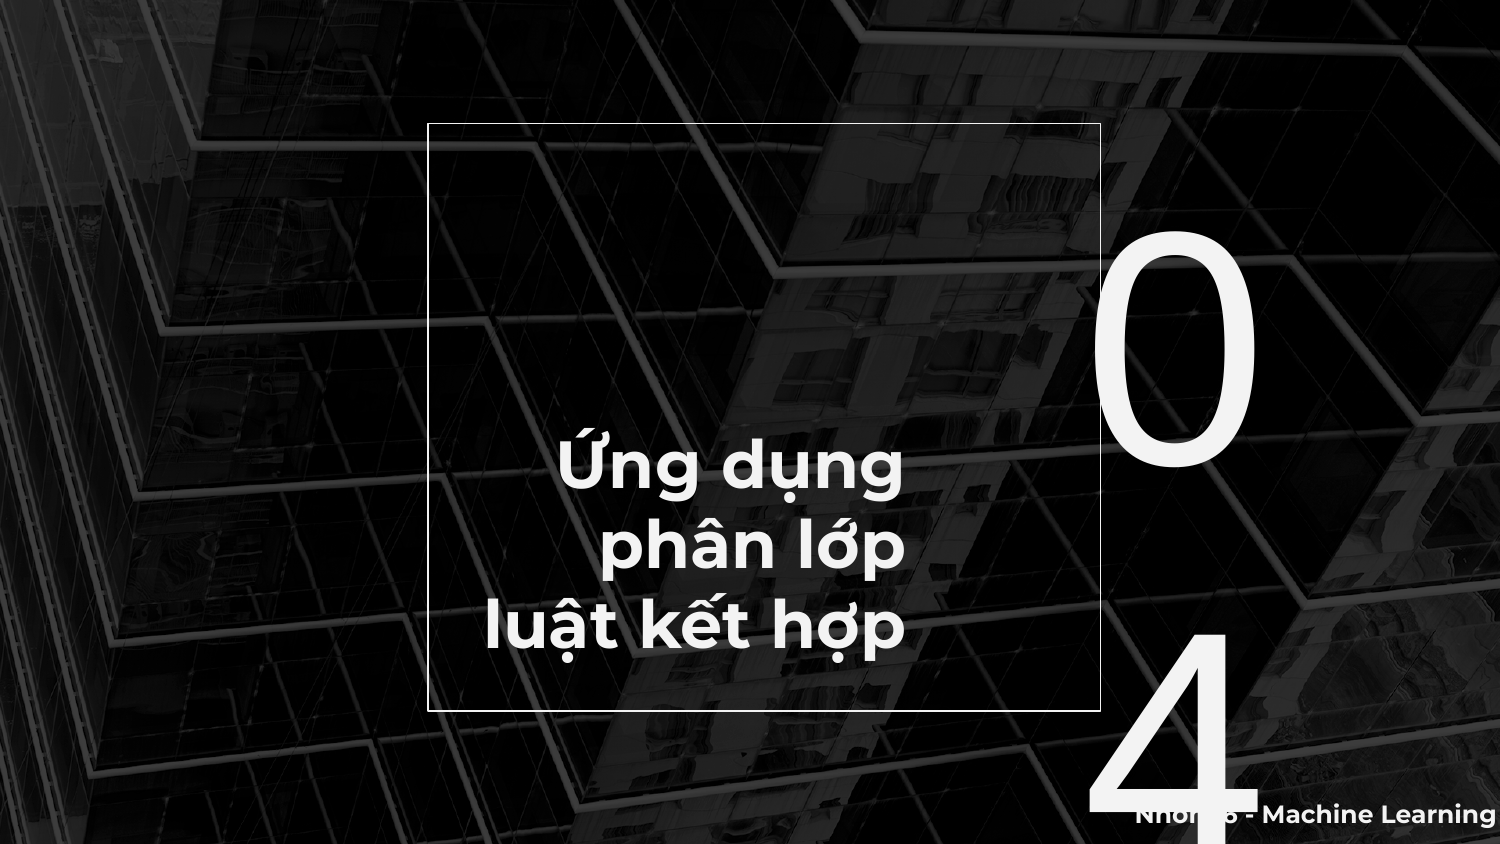

04
# Ứng dụng phân lớp
luật kết hợp
Nhóm 6 - Machine Learning